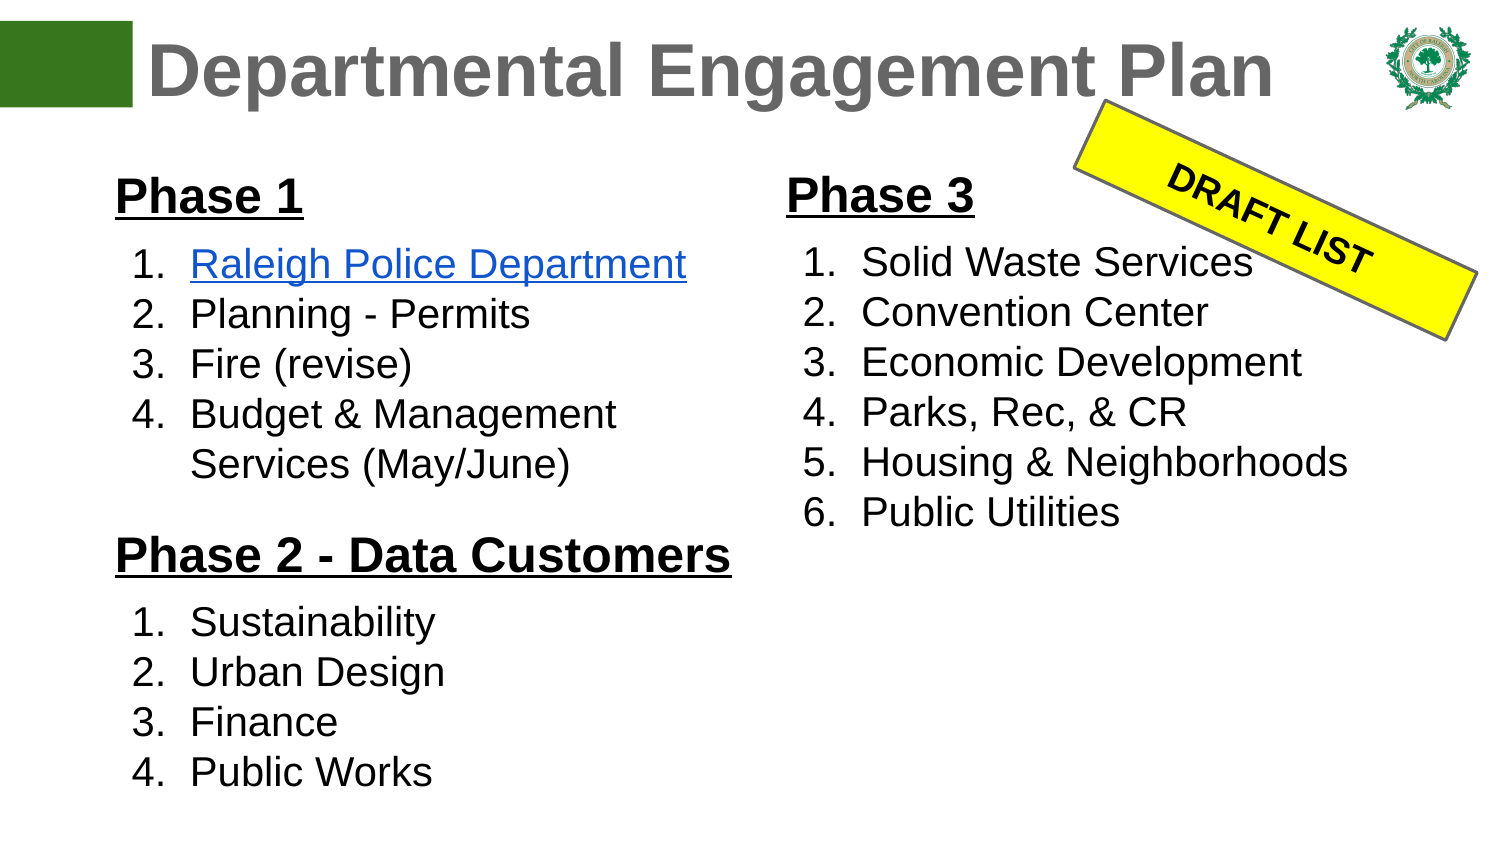

# Departmental Engagement Plan
Phase 3
Solid Waste Services
Convention Center
Economic Development
Parks, Rec, & CR
Housing & Neighborhoods
Public Utilities
Phase 1
Raleigh Police Department
Planning - Permits
Fire (revise)
Budget & Management Services (May/June)
DRAFT LIST
Phase 2 - Data Customers
Sustainability
Urban Design
Finance
Public Works